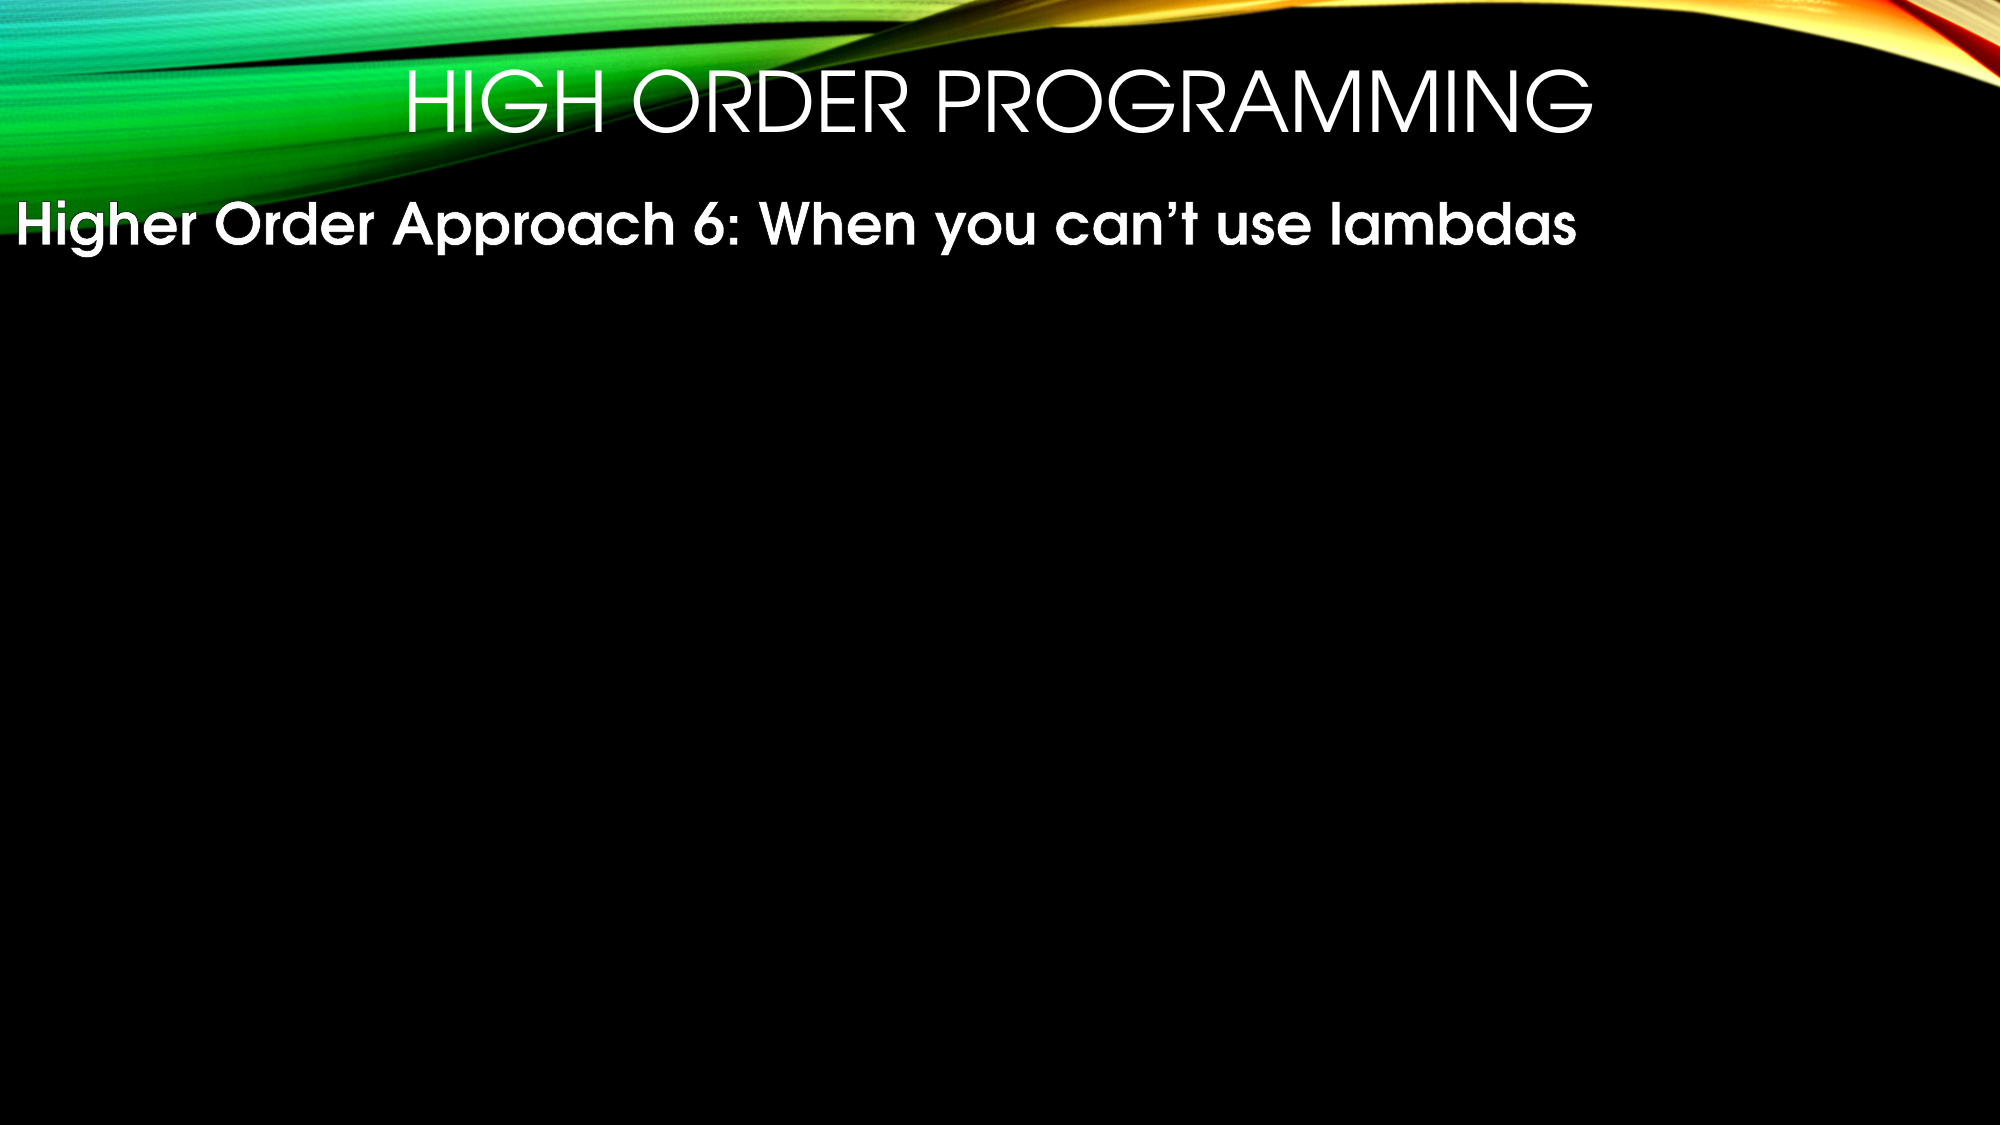

High order programming
Higher Order Approach 6: When you can’t use lambdas